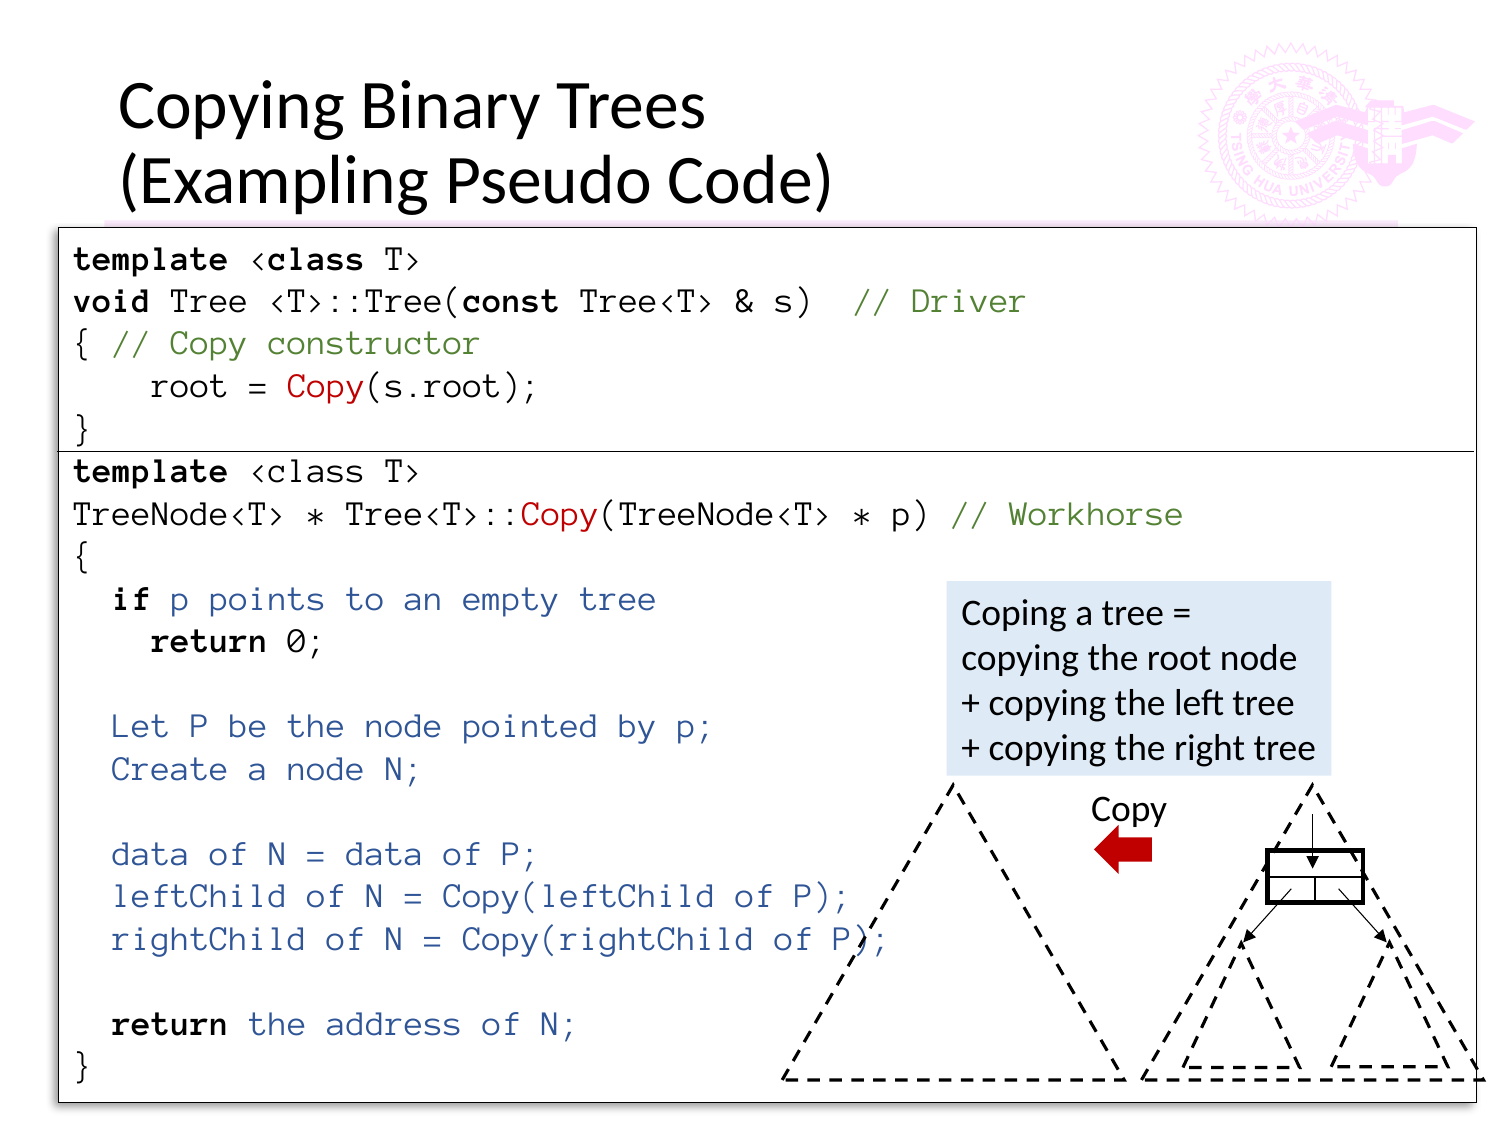

# Copying Binary Trees (Exampling Pseudo Code)
template <class T>
void Tree <T>::Tree(const Tree<T> & s)  // Driver
{ // Copy constructor
    root = Copy(s.root);
}
template <class T>
TreeNode<T> * Tree<T>::Copy(TreeNode<T> * p) // Workhorse
{
  if p points to an empty tree
    return 0;

  Let P be the node pointed by p;
  Create a node N;

  data of N = data of P;
  leftChild of N = Copy(leftChild of P);
  rightChild of N = Copy(rightChild of P);

  return the address of N;
}

Coping a tree =
copying the root node
+ copying the left tree
+ copying the right tree
Copy

121